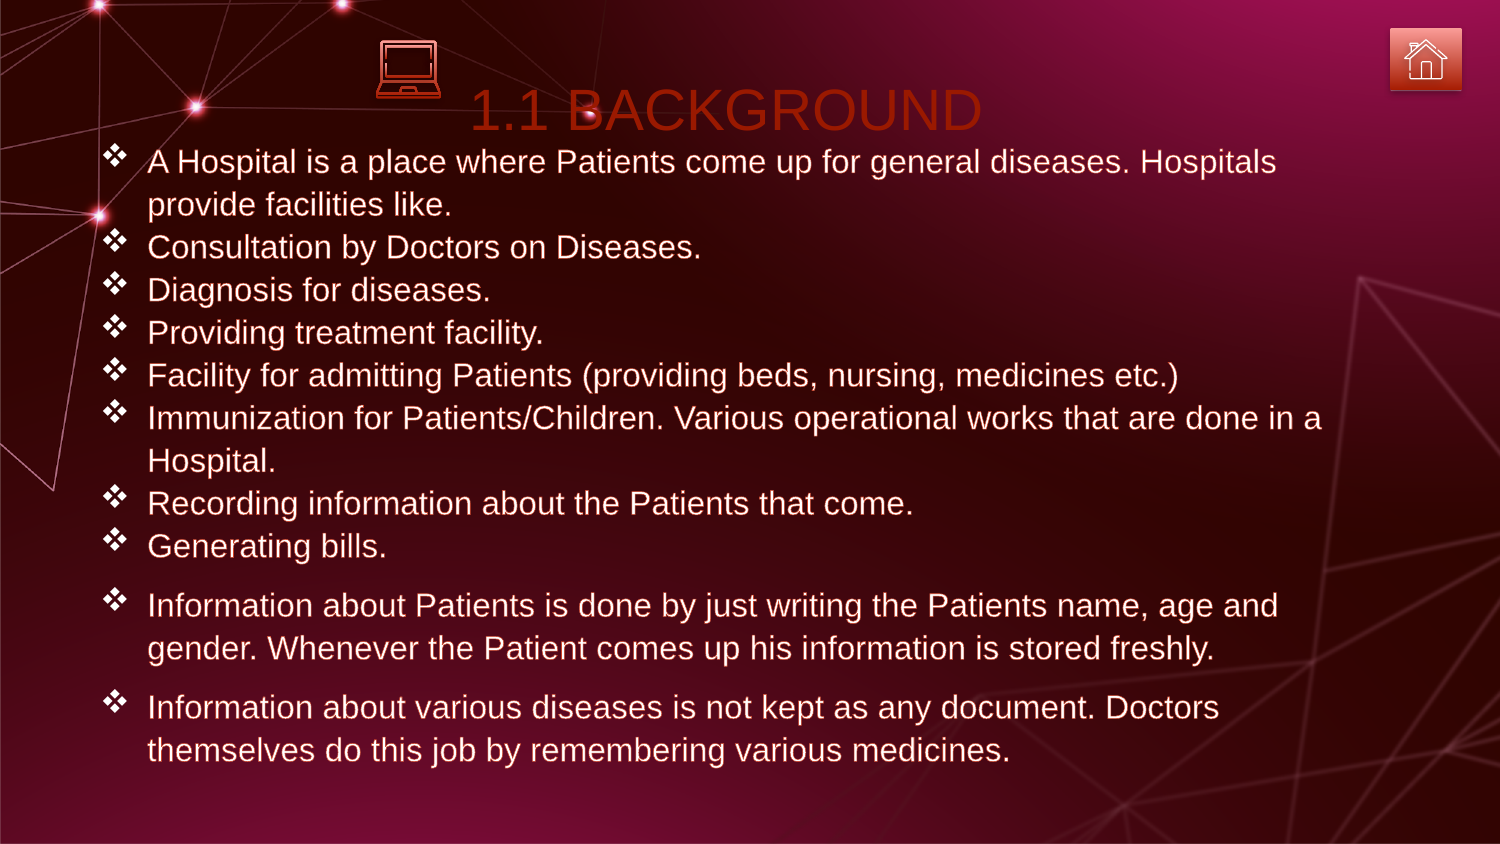

# 1.1 BACKGROUND

A Hospital is a place where Patients come up for general diseases. Hospitals provide facilities like.
Consultation by Doctors on Diseases.
Diagnosis for diseases.
Providing treatment facility.
Facility for admitting Patients (providing beds, nursing, medicines etc.)
Immunization for Patients/Children. Various operational works that are done in a Hospital.
Recording information about the Patients that come.
Generating bills.
Information about Patients is done by just writing the Patients name, age and gender. Whenever the Patient comes up his information is stored freshly.
Information about various diseases is not kept as any document. Doctors themselves do this job by remembering various medicines.